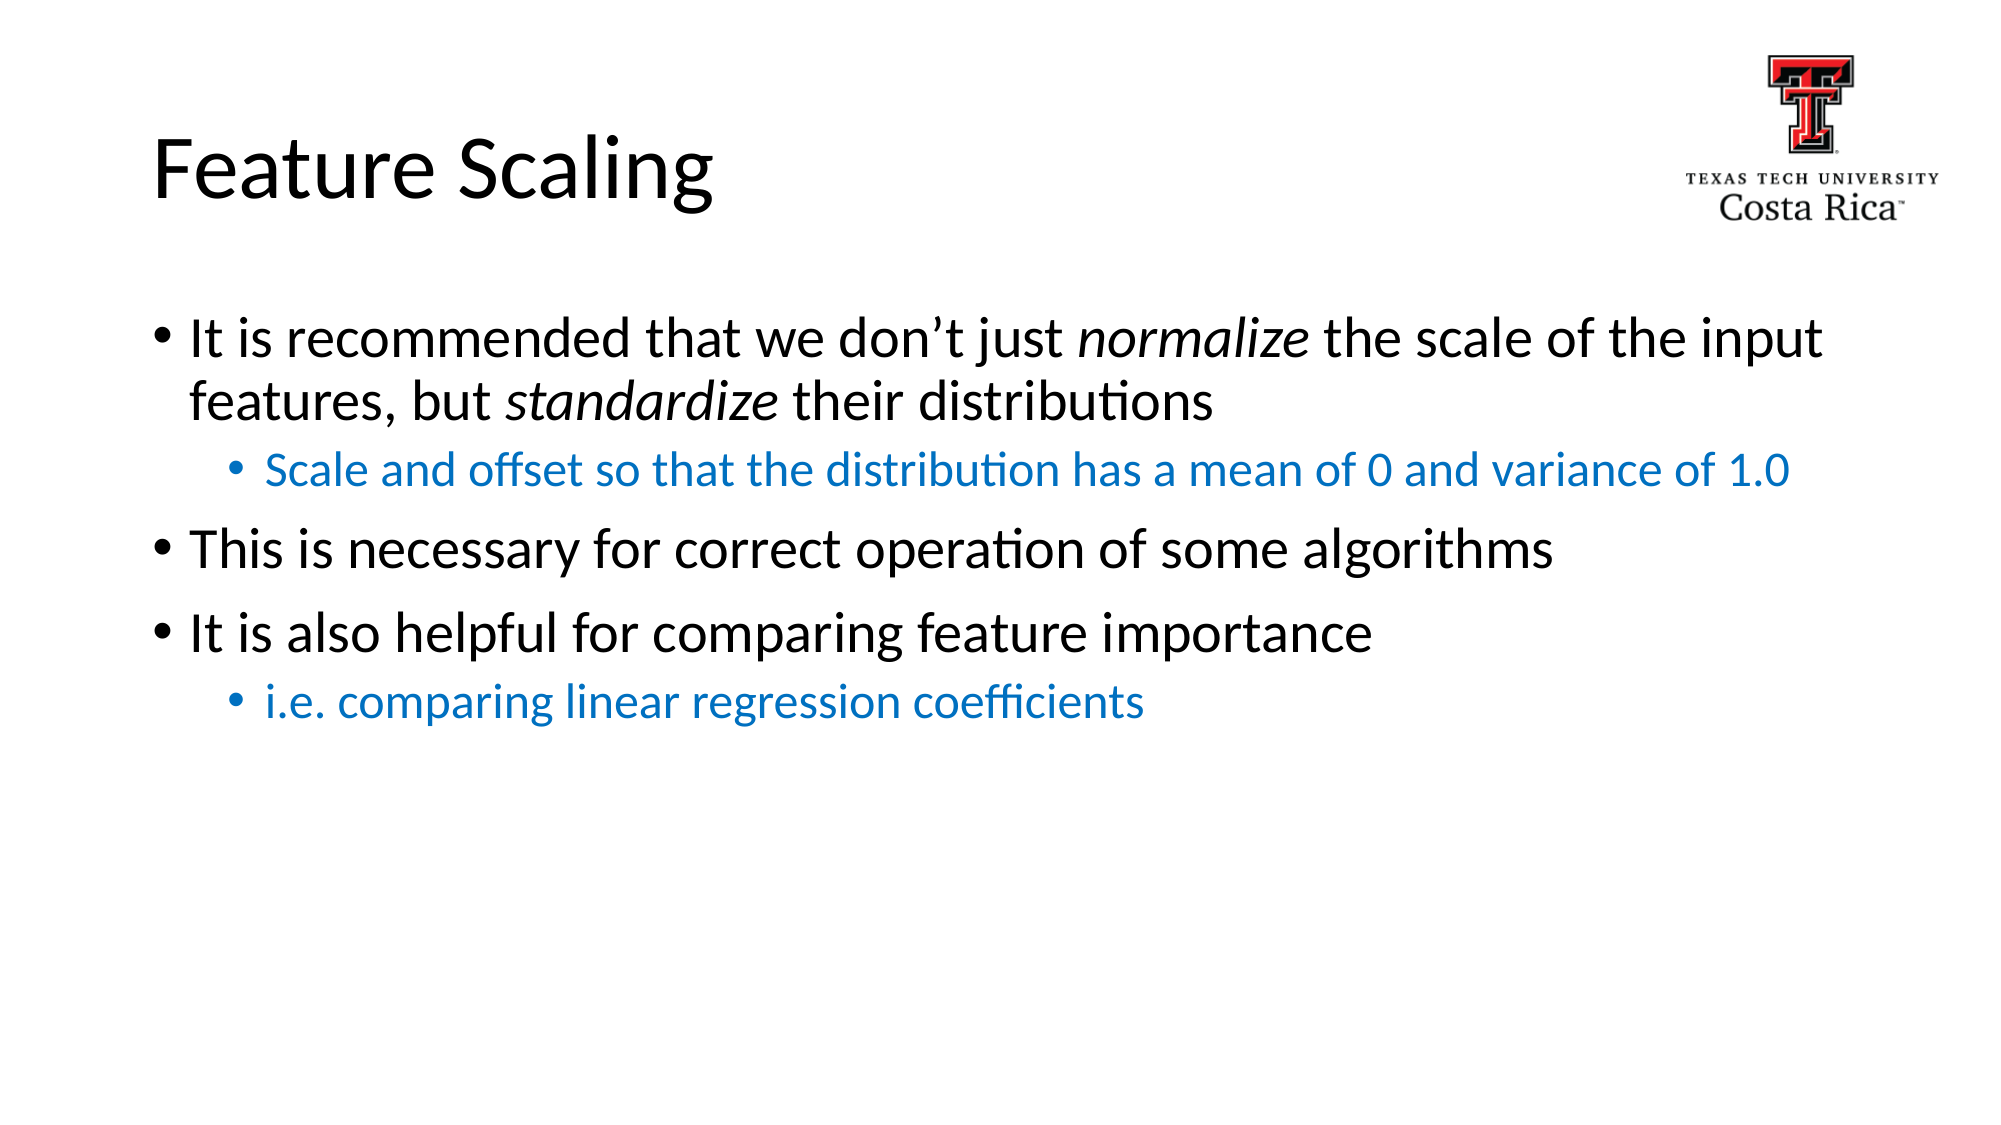

# Feature Scaling
It is recommended that we don’t just normalize the scale of the input features, but standardize their distributions
Scale and offset so that the distribution has a mean of 0 and variance of 1.0
This is necessary for correct operation of some algorithms
It is also helpful for comparing feature importance
i.e. comparing linear regression coefficients